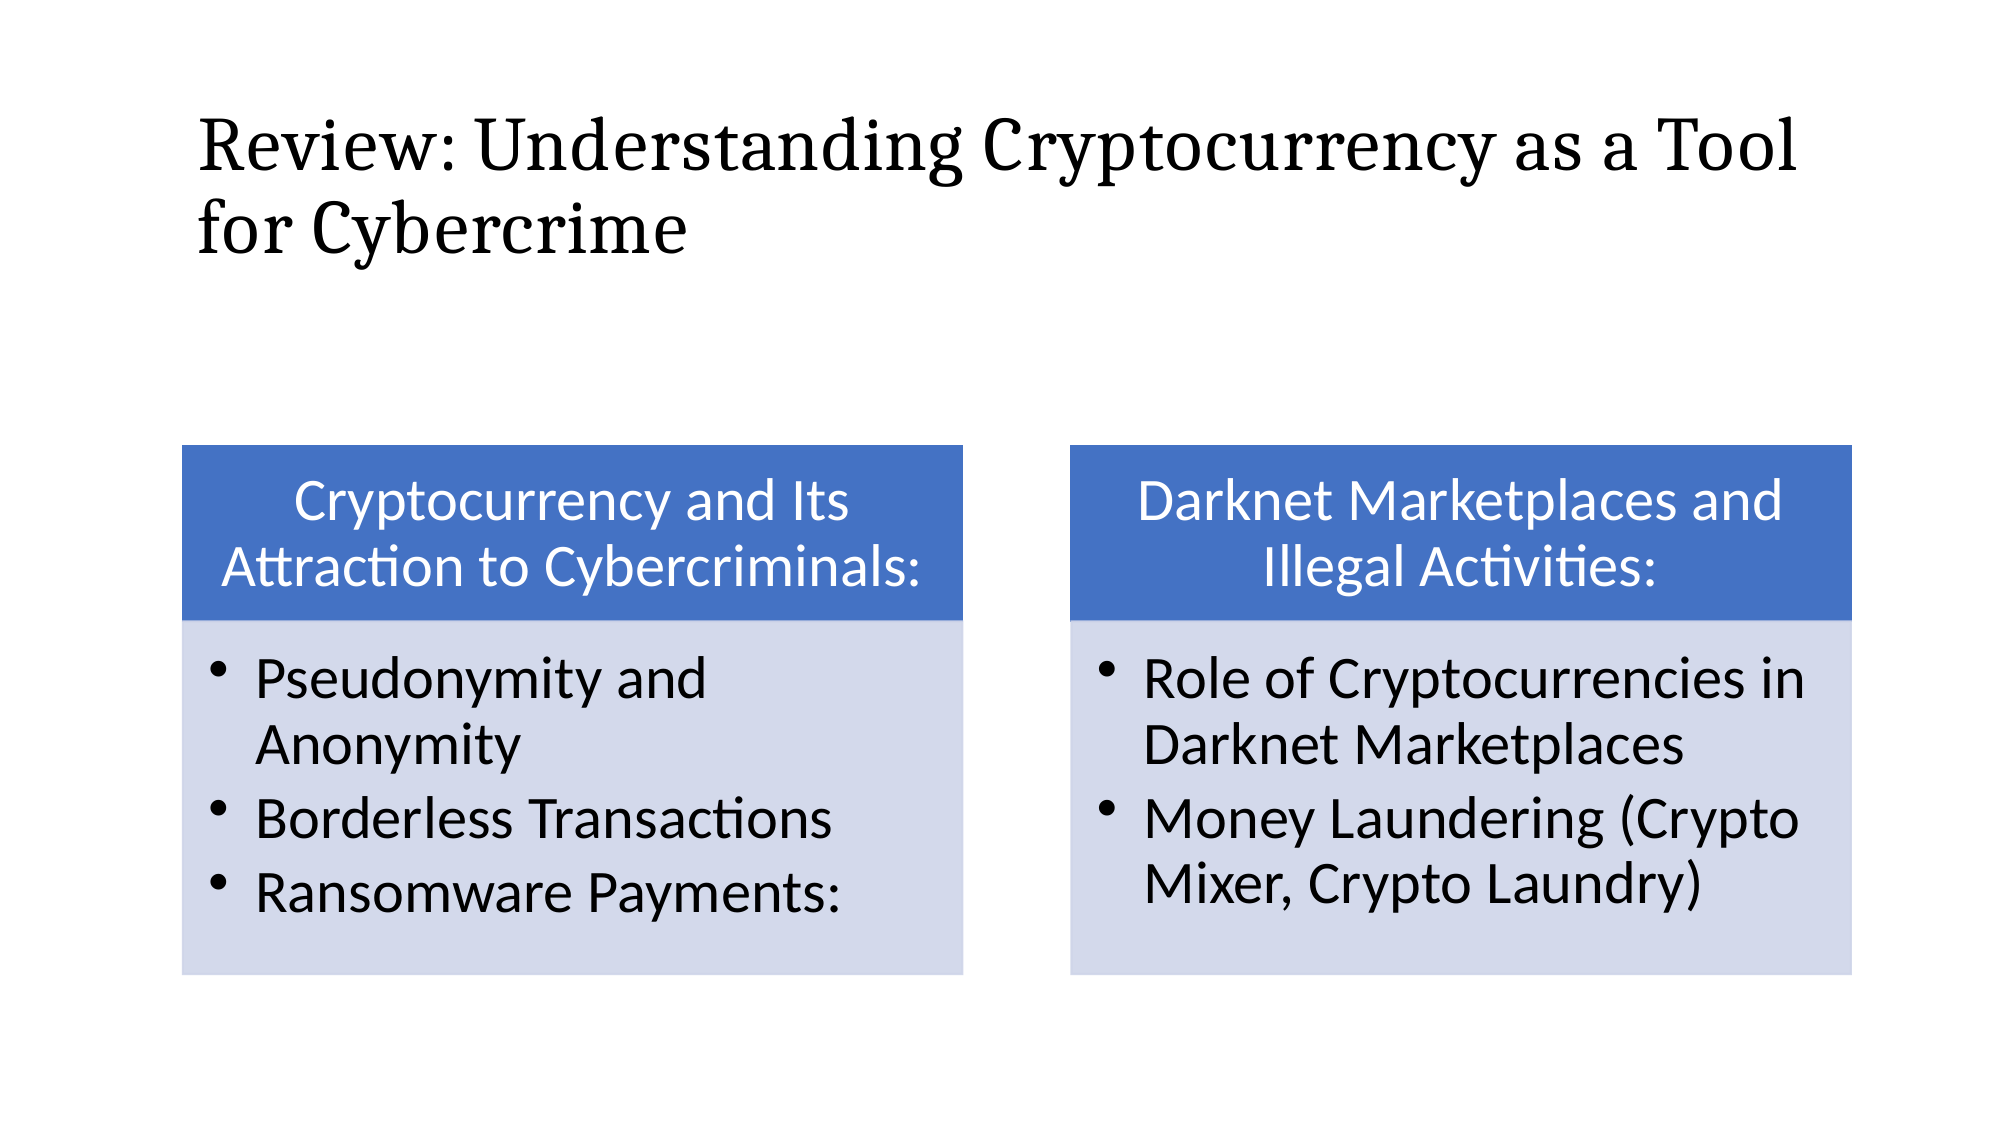

# Review: Understanding Cryptocurrency as a Tool for Cybercrime
Cryptocurrency and Its Attraction to Cybercriminals:
Pseudonymity and Anonymity
Borderless Transactions
Ransomware Payments:
Darknet Marketplaces and Illegal Activities:
Role of Cryptocurrencies in Darknet Marketplaces
Money Laundering (Crypto Mixer, Crypto Laundry)